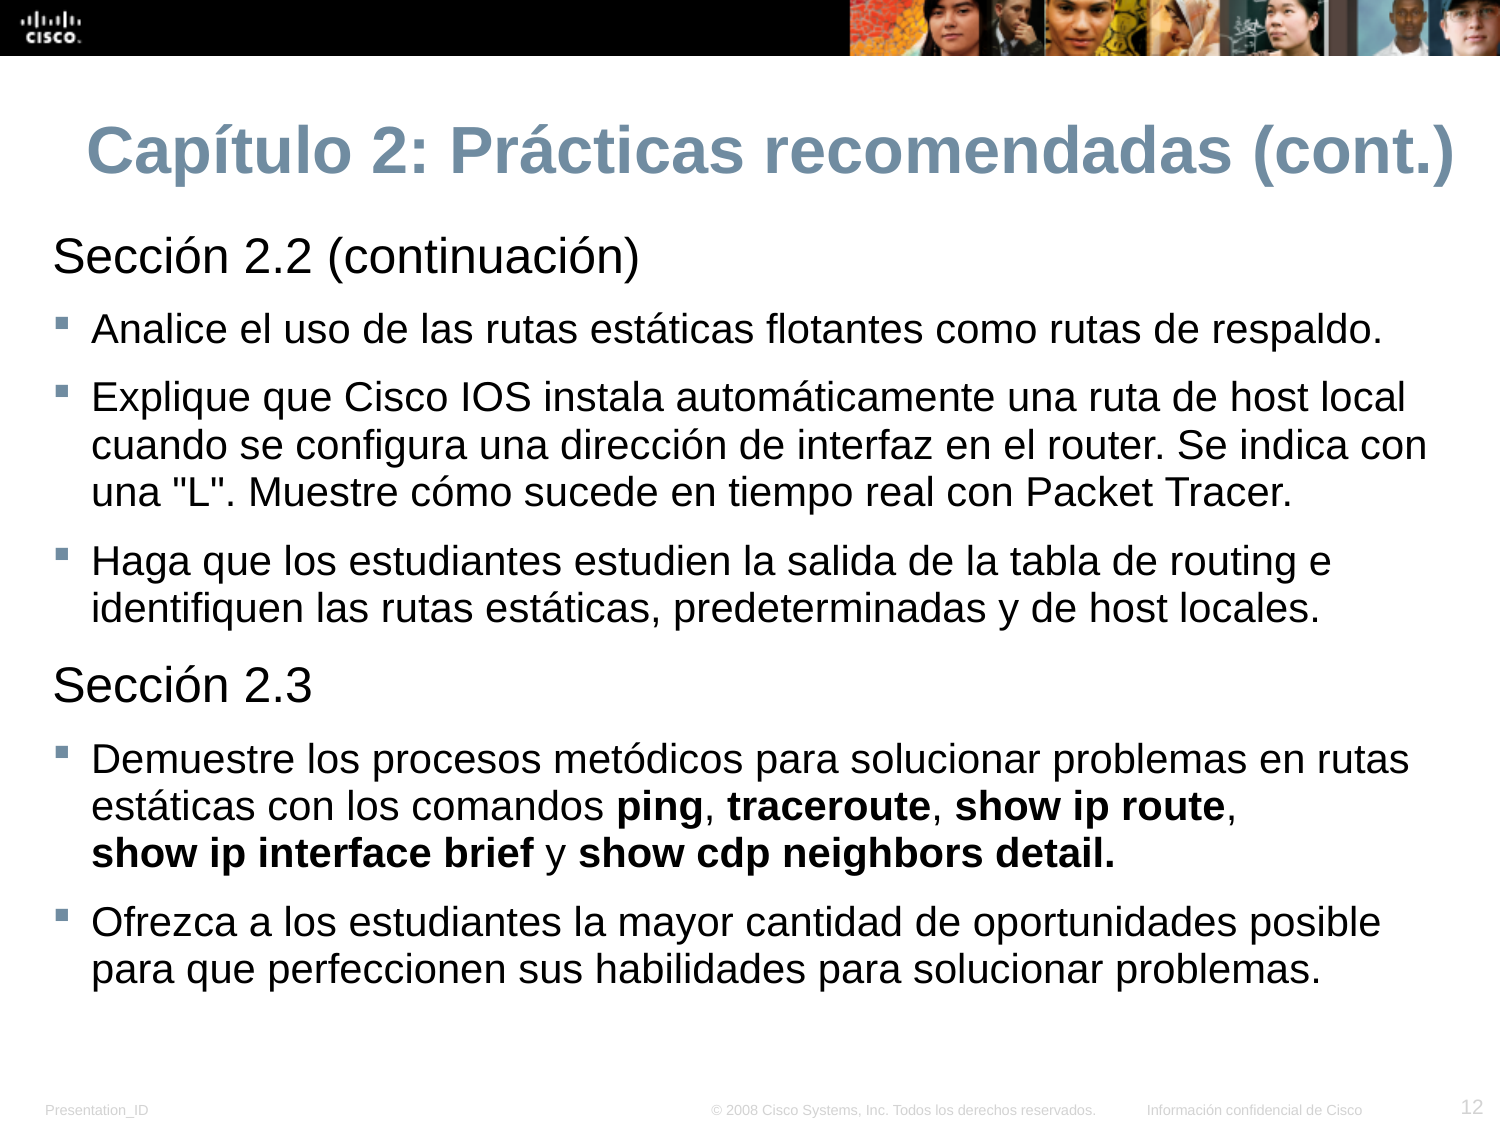

Capítulo 2: Prácticas recomendadas (cont.)
Sección 2.2 (continuación)
Analice el uso de las rutas estáticas flotantes como rutas de respaldo.
Explique que Cisco IOS instala automáticamente una ruta de host local cuando se configura una dirección de interfaz en el router. Se indica con una "L". Muestre cómo sucede en tiempo real con Packet Tracer.
Haga que los estudiantes estudien la salida de la tabla de routing e identifiquen las rutas estáticas, predeterminadas y de host locales.
Sección 2.3
Demuestre los procesos metódicos para solucionar problemas en rutas estáticas con los comandos ping, traceroute, show ip route, show ip interface brief y show cdp neighbors detail.
Ofrezca a los estudiantes la mayor cantidad de oportunidades posible para que perfeccionen sus habilidades para solucionar problemas.